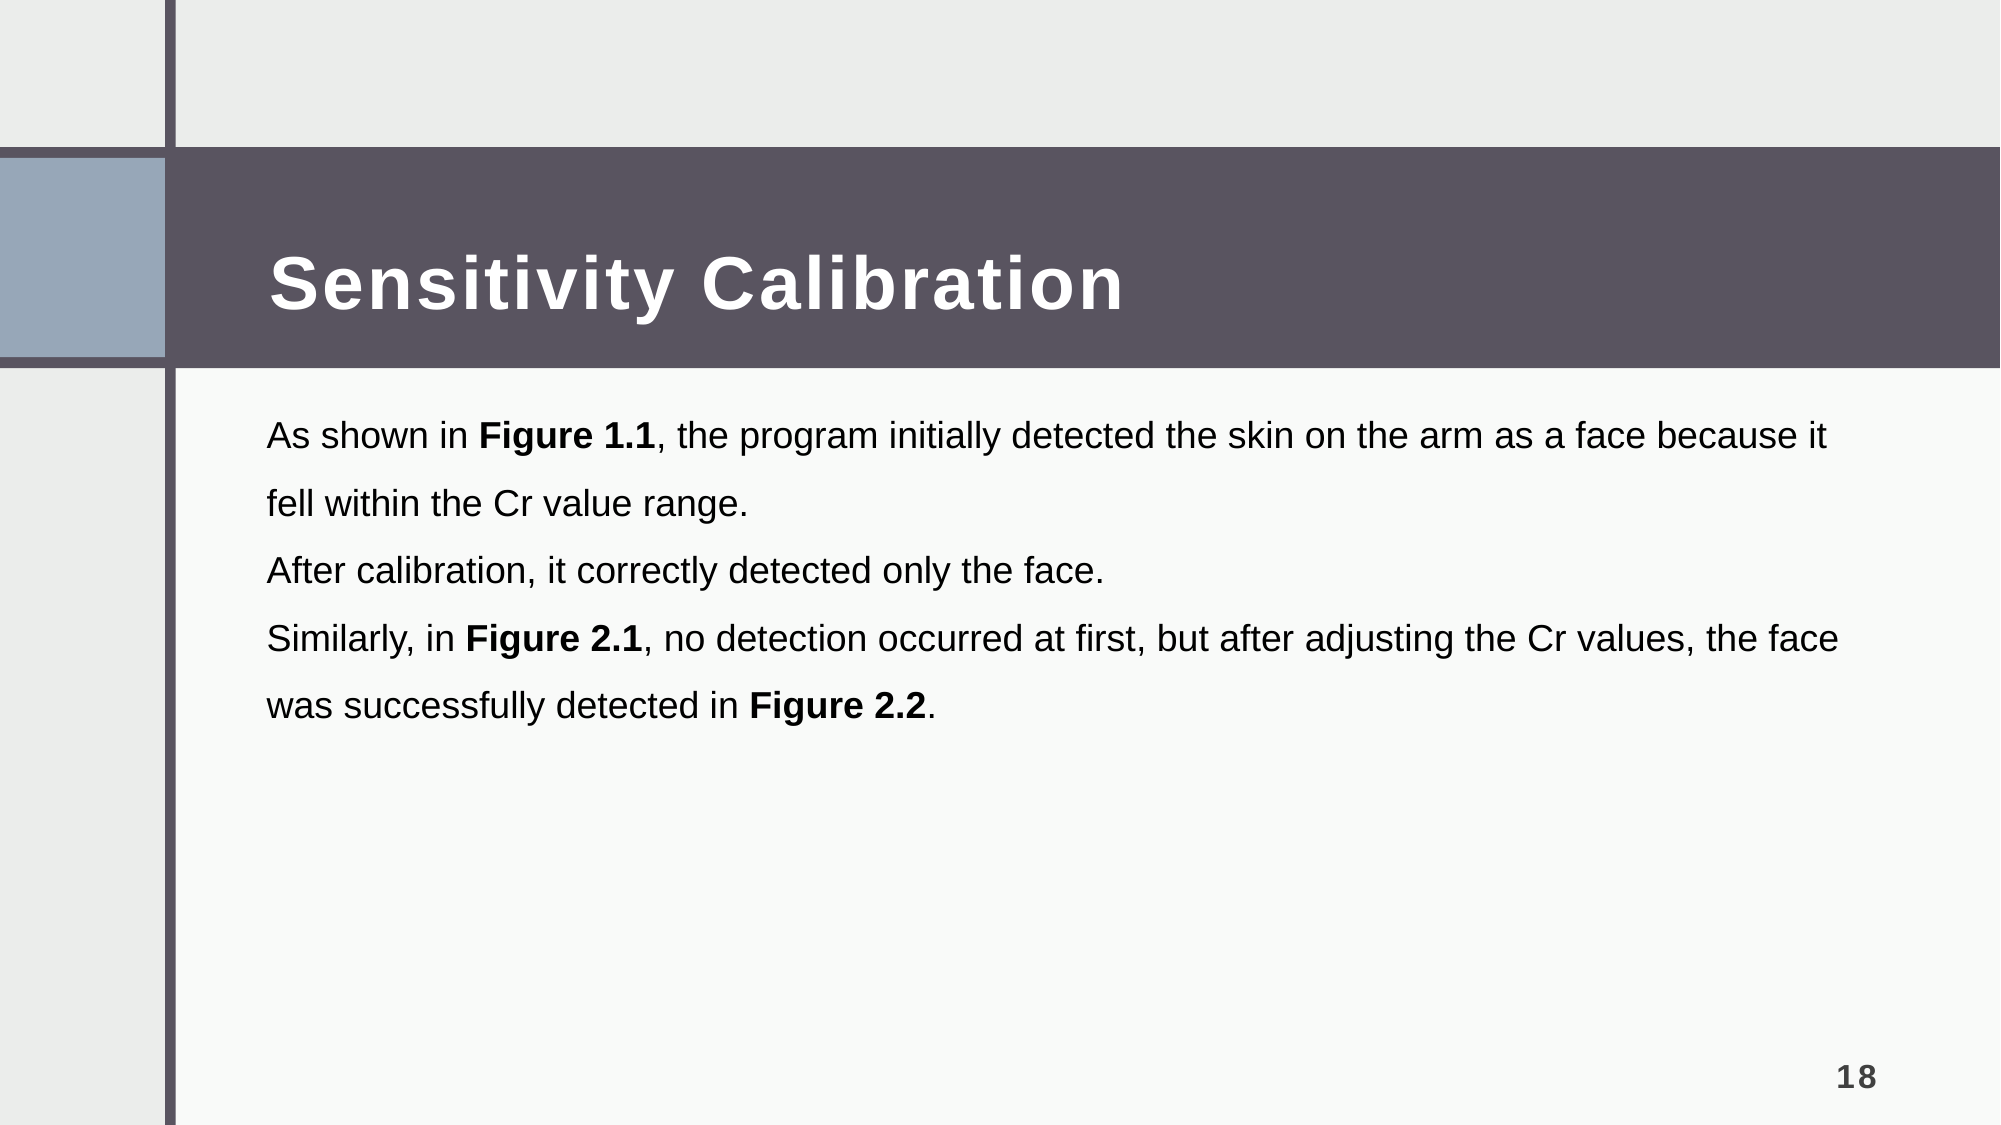

# Sensitivity Calibration
As shown in Figure 1.1, the program initially detected the skin on the arm as a face because it fell within the Cr value range.
After calibration, it correctly detected only the face.
Similarly, in Figure 2.1, no detection occurred at first, but after adjusting the Cr values, the face was successfully detected in Figure 2.2.
18